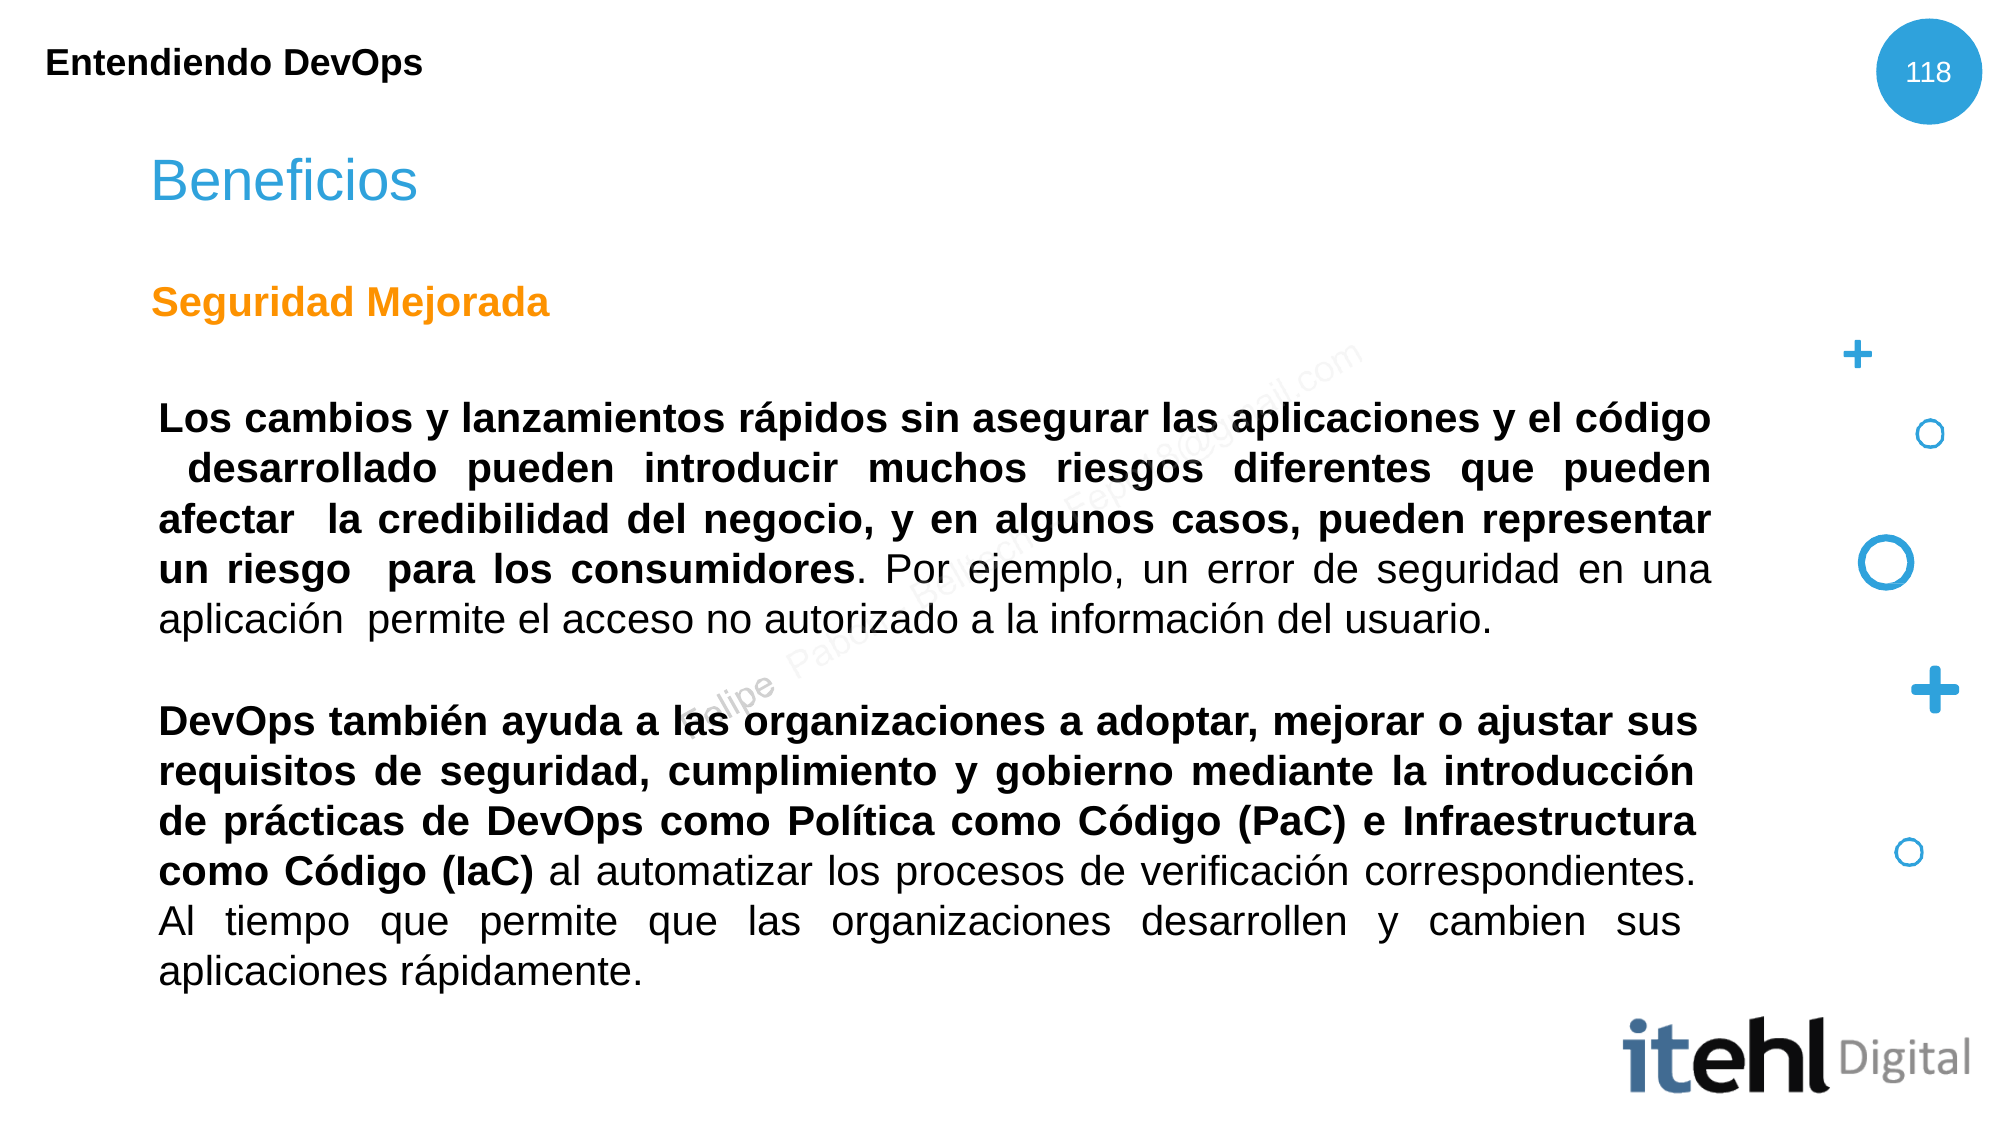

Entendiendo DevOps
118
# Beneficios
Seguridad Mejorada

Los cambios y lanzamientos rápidos sin asegurar las aplicaciones y el código  desarrollado pueden introducir muchos riesgos diferentes que pueden afectar  la credibilidad del negocio, y en algunos casos, pueden representar un riesgo  para los consumidores. Por ejemplo, un error de seguridad en una aplicación  permite el acceso no autorizado a la información del usuario.

DevOps también ayuda a las organizaciones a adoptar, mejorar o ajustar sus  requisitos de seguridad, cumplimiento y gobierno mediante la introducción  de prácticas de DevOps como Política como Código (PaC) e Infraestructura  como Código (IaC) al automatizar los procesos de verificación correspondientes.  Al tiempo que permite que las organizaciones desarrollen y cambien sus  aplicaciones rápidamente.